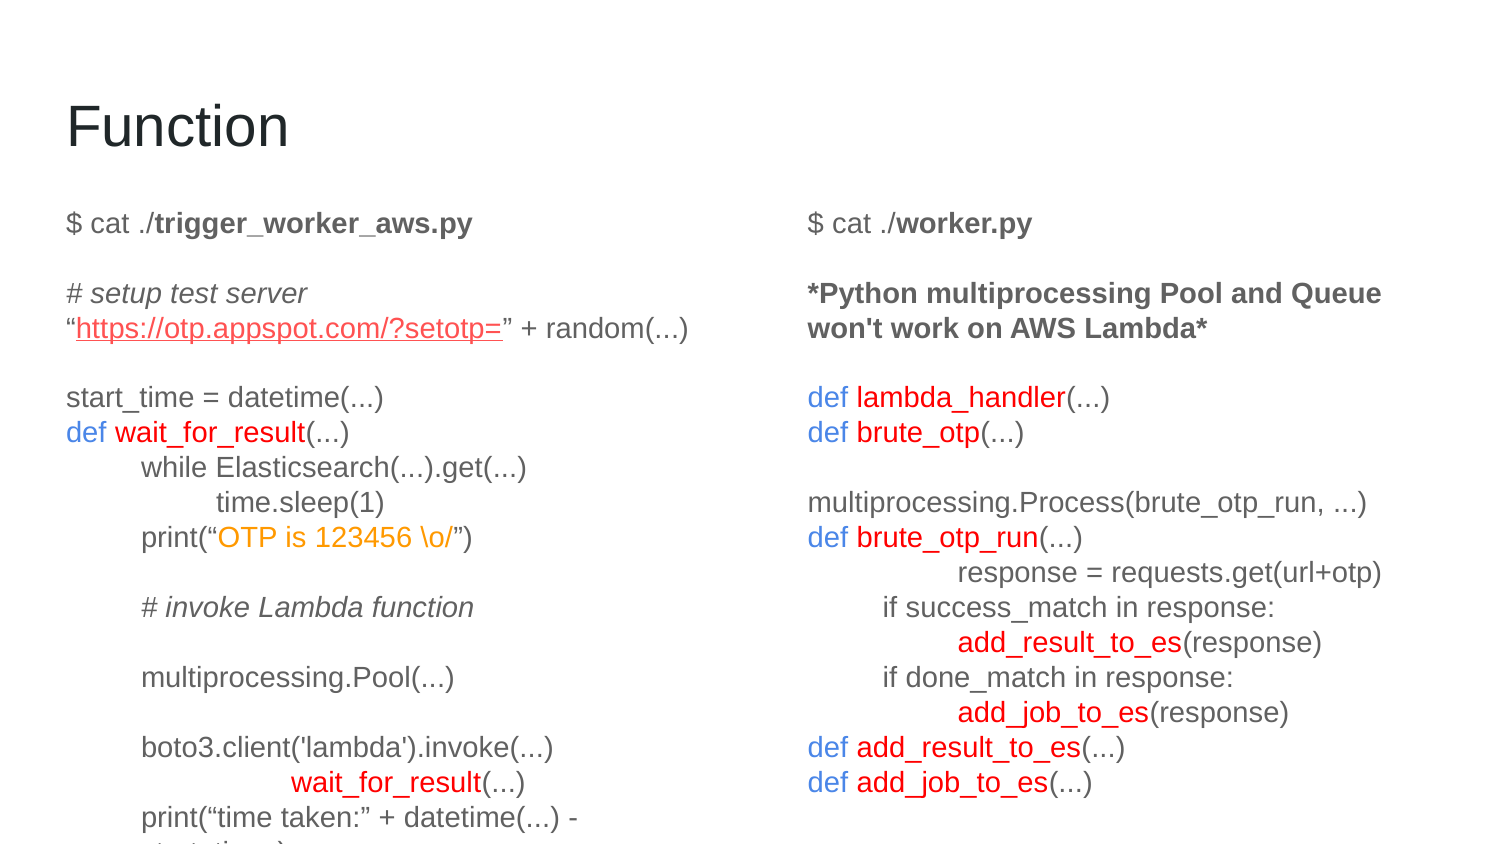

# Function
$ cat ./trigger_worker_aws.py

# setup test server
“https://otp.appspot.com/?setotp=” + random(...)

start_time = datetime(...)
def wait_for_result(...)
while Elasticsearch(...).get(...)
time.sleep(1)
print(“OTP is 123456 \o/”)

# invoke Lambda function

multiprocessing.Pool(...)
	boto3.client('lambda').invoke(...)
	wait_for_result(...)
print(“time taken:” + datetime(...) - start_time )
$ cat ./worker.py

*Python multiprocessing Pool and Queue won't work on AWS Lambda*

def lambda_handler(...)
def brute_otp(...)
	multiprocessing.Process(brute_otp_run, ...)
def brute_otp_run(...)
	response = requests.get(url+otp)
if success_match in response:
	add_result_to_es(response)
if done_match in response:
	add_job_to_es(response)
def add_result_to_es(...)
def add_job_to_es(...)